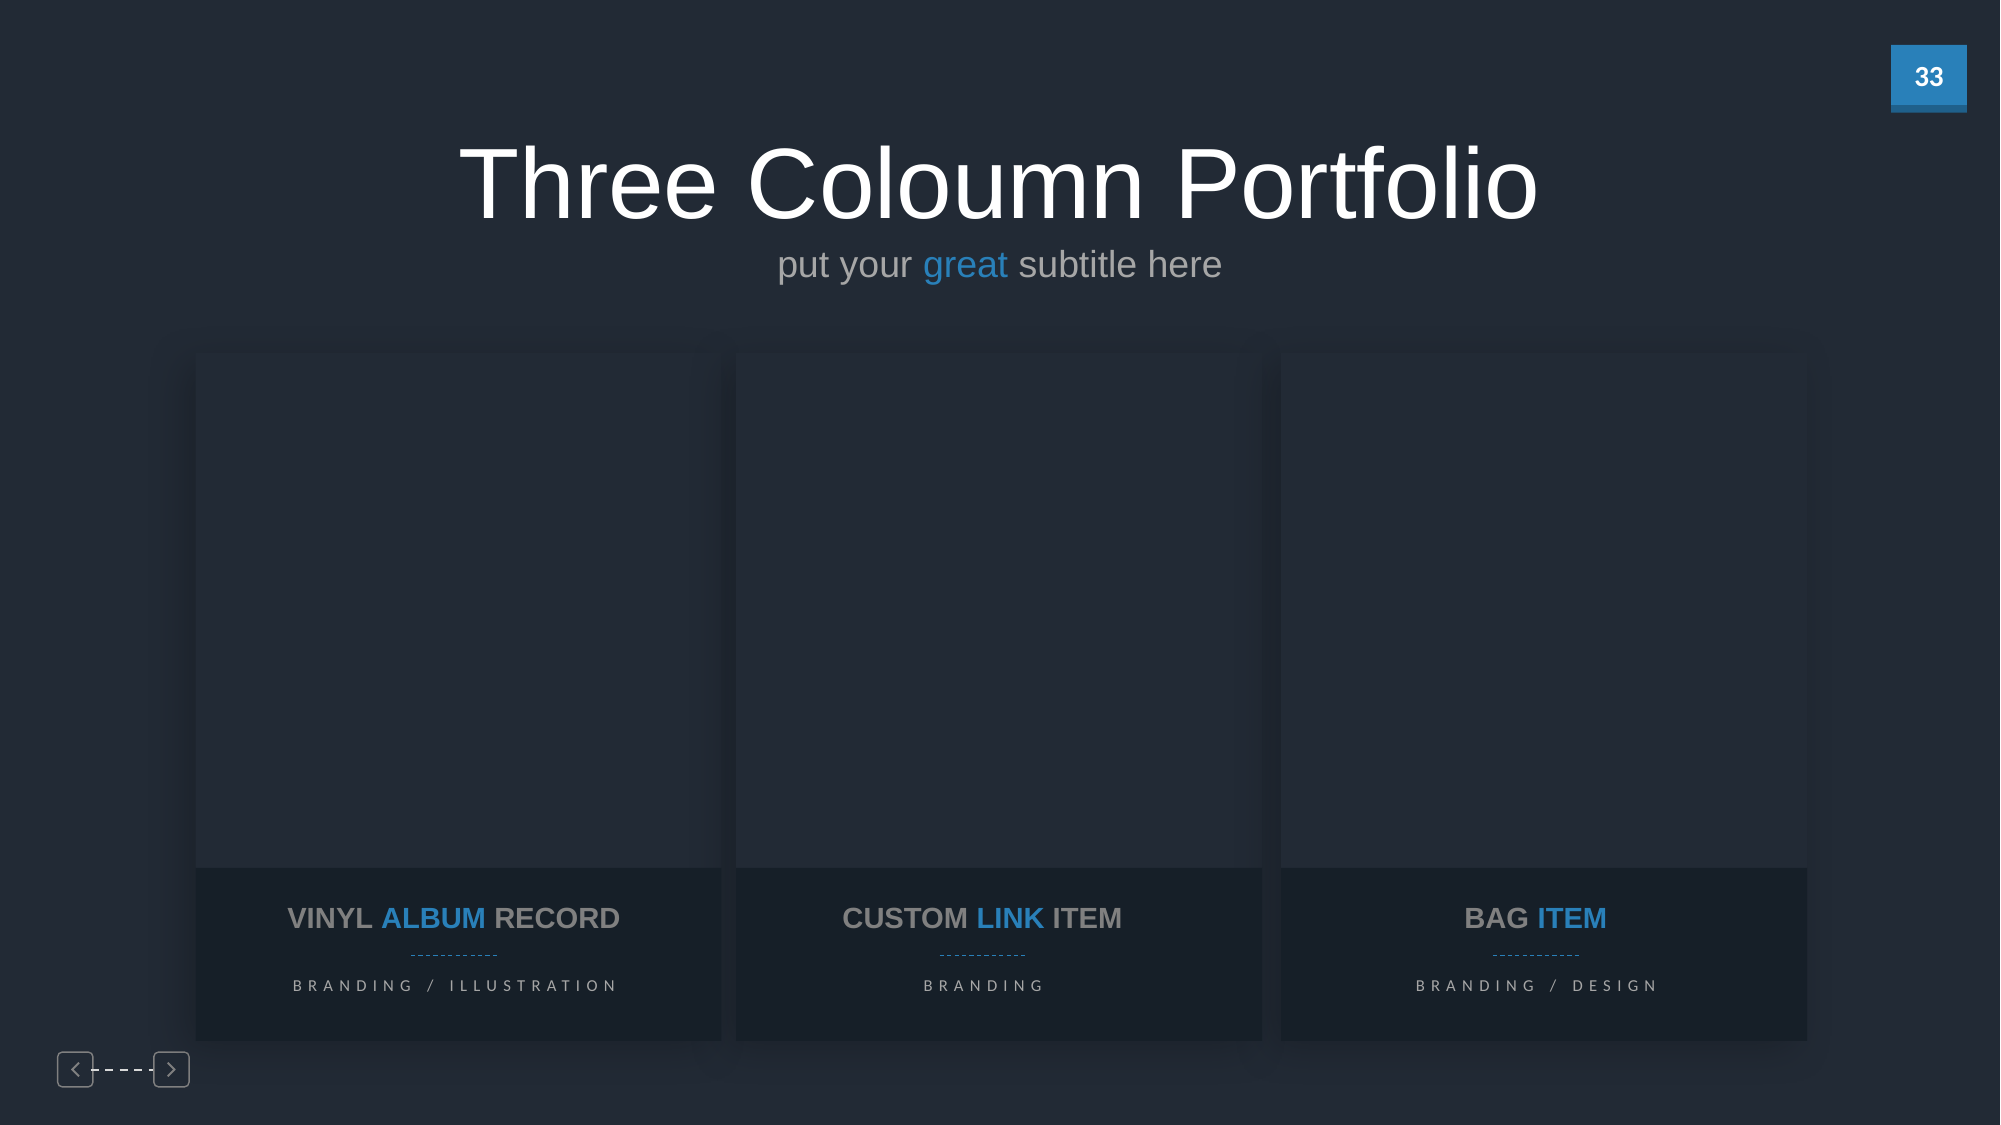

Three Coloumn Portfolio
put your great subtitle here

VINYL ALBUM RECORD
CUSTOM LINK ITEM
BAG ITEM
BRANDING / ILLUSTRATION
BRANDING
BRANDING / DESIGN